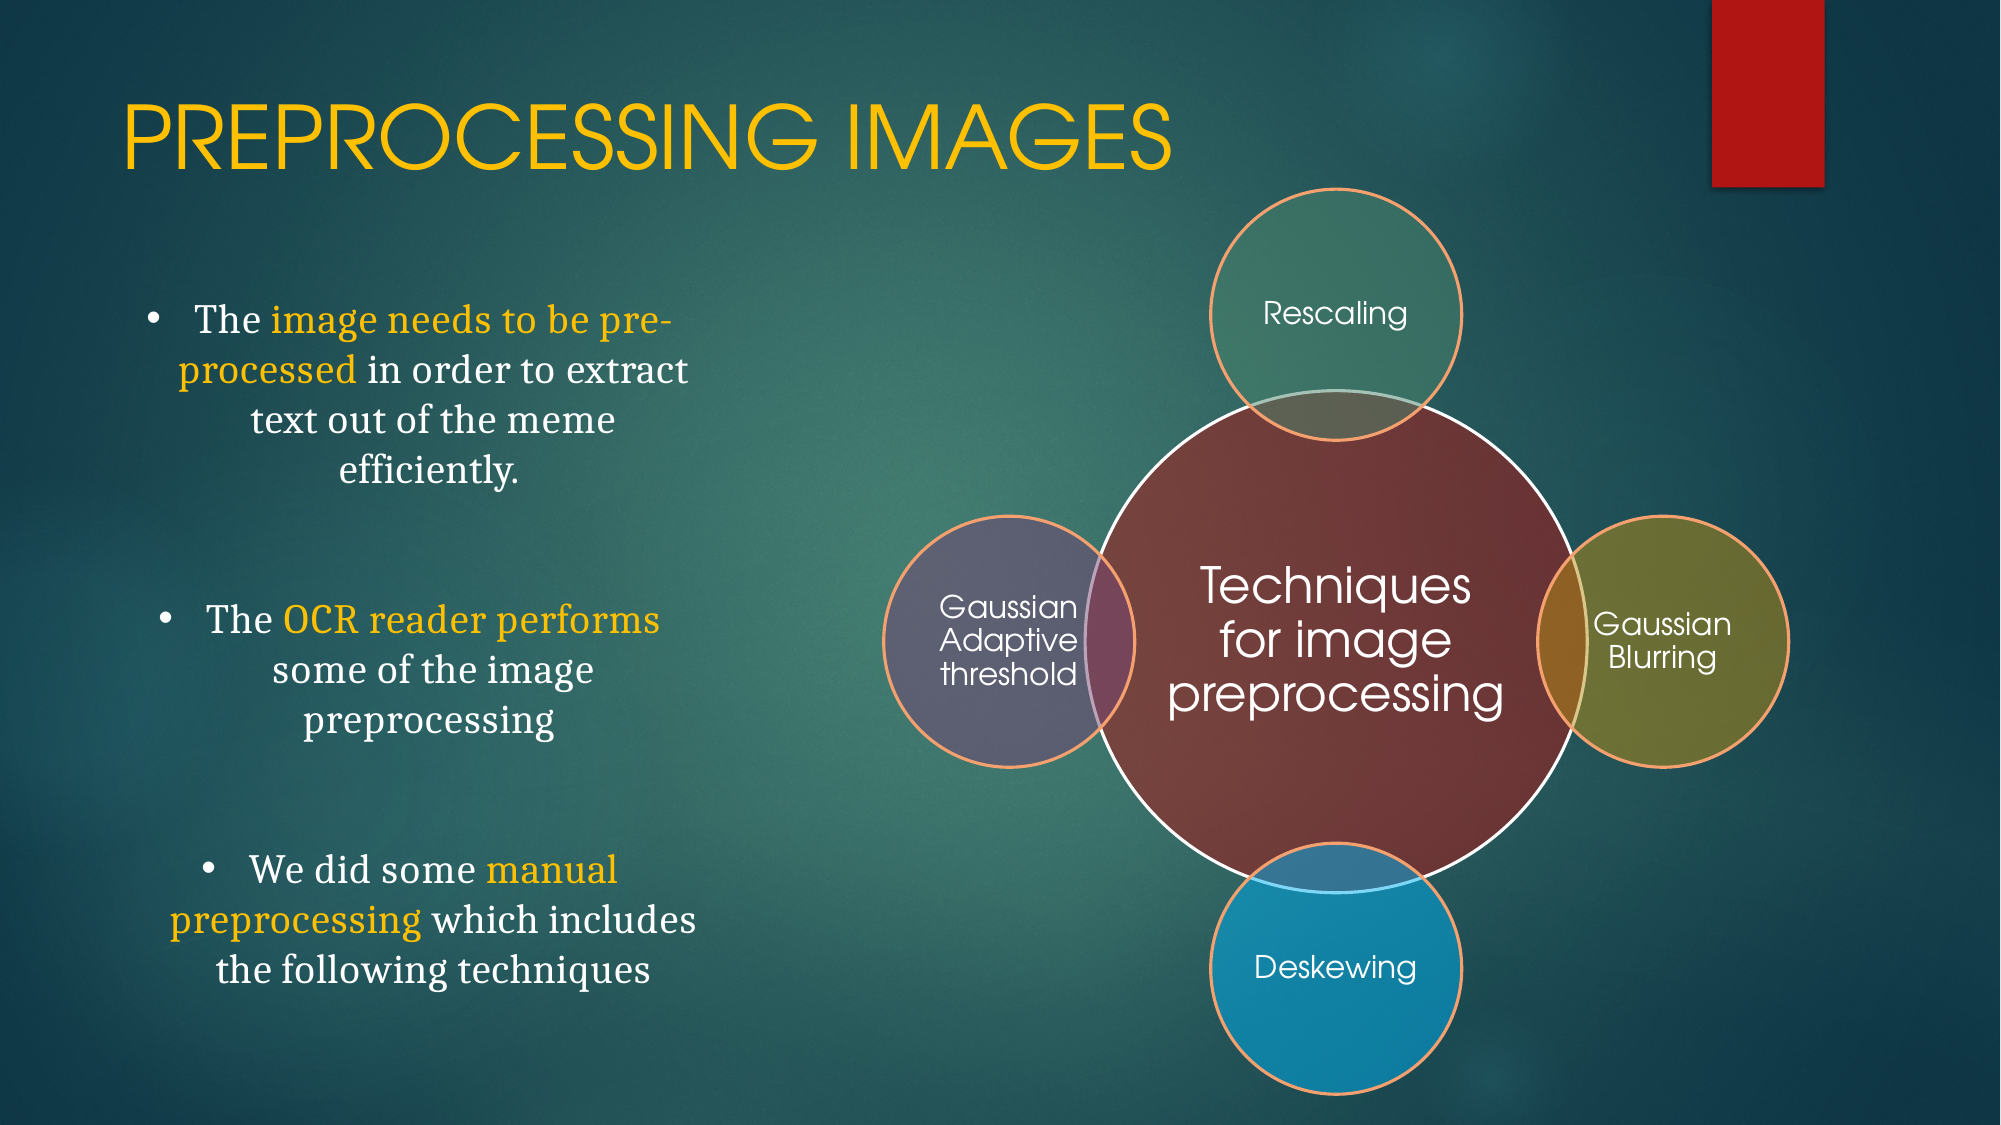

# PREPROCESSING IMAGES
Techniques for image preprocessing
Rescaling
Gaussian Blurring
Deskewing
Gaussian Adaptive threshold
The image needs to be pre-processed in order to extract text out of the meme efficiently.

The OCR reader performs some of the image preprocessing

We did some manual preprocessing which includes the following techniques